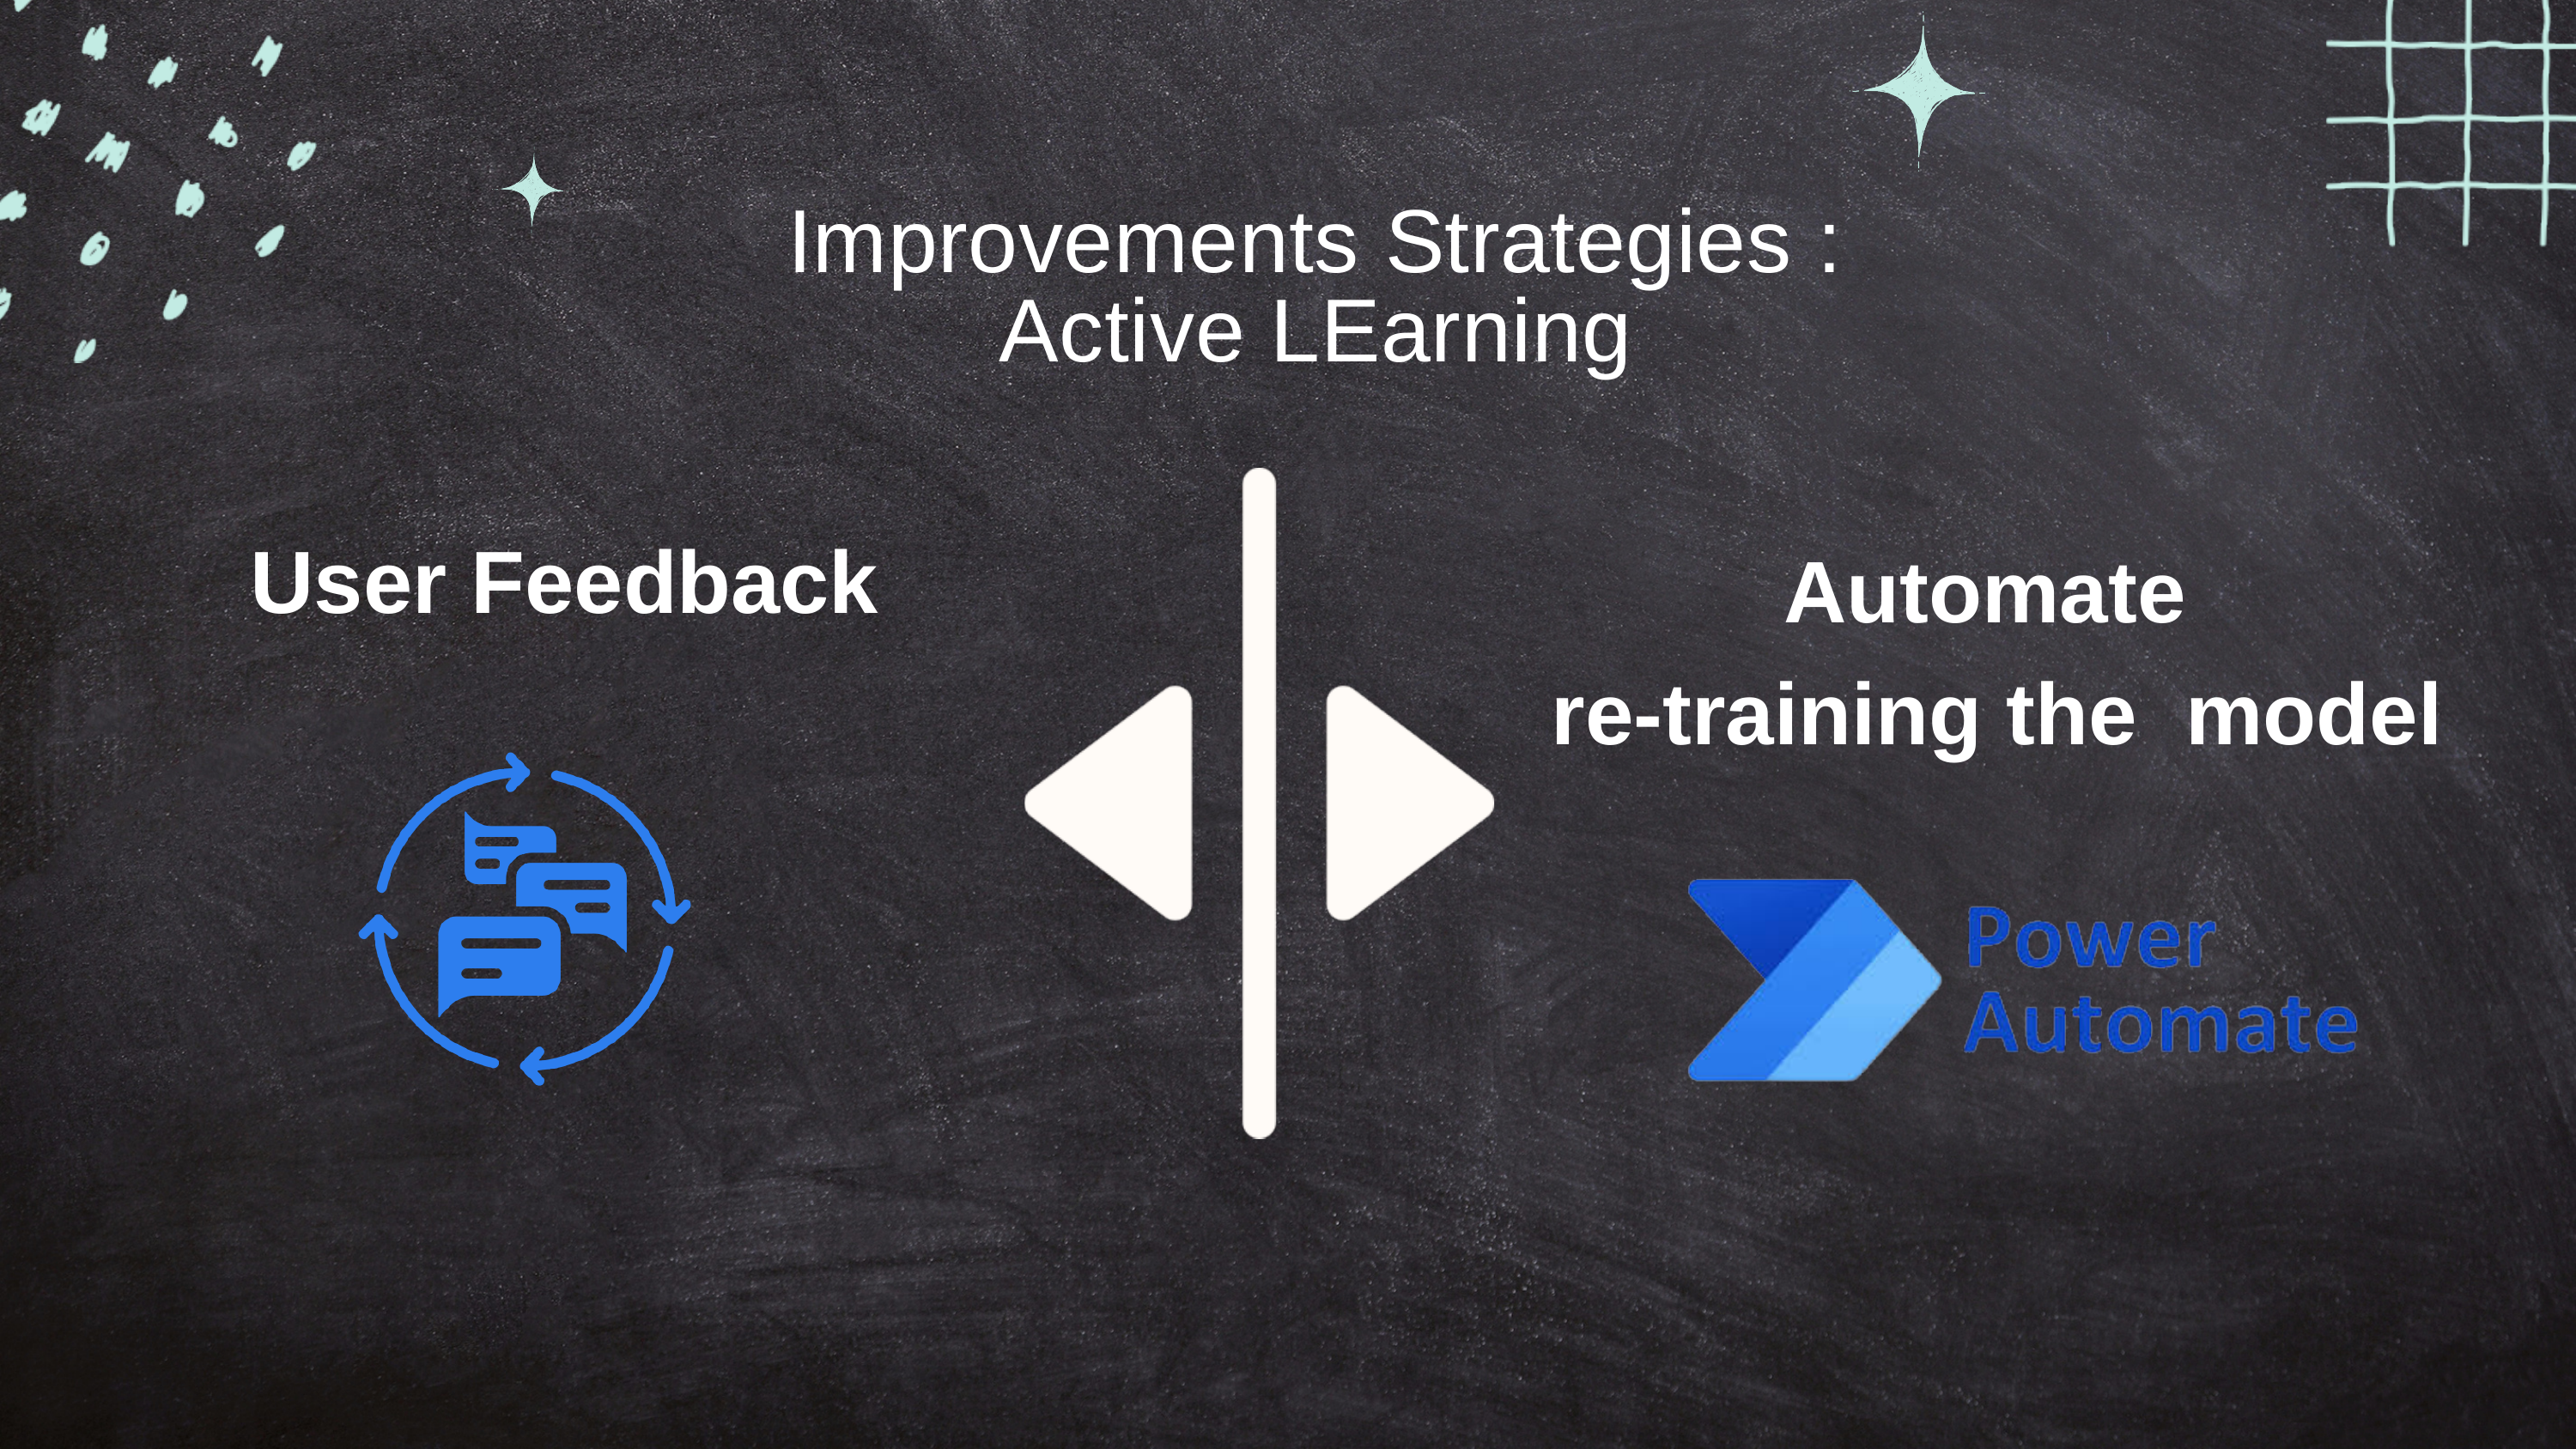

Improvements Strategies :
Active LEarning

User Feedback
Automate
re-training the  model